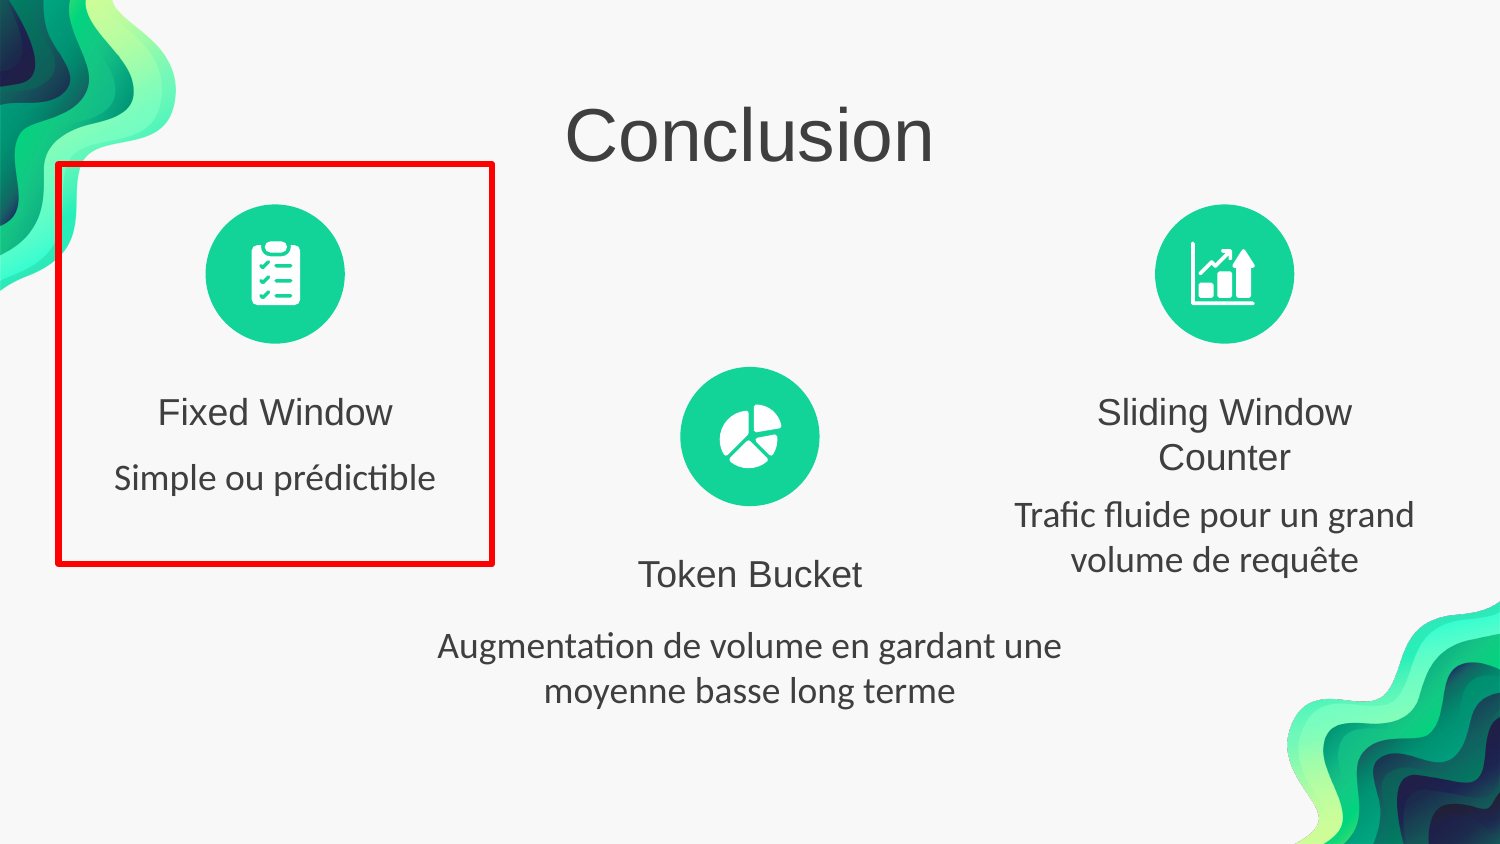

Conclusion

Fixed Window
Sliding Window Counter

Simple ou prédictible
Trafic fluide pour un grand volume de requête

Token Bucket
Augmentation de volume en gardant une moyenne basse long terme